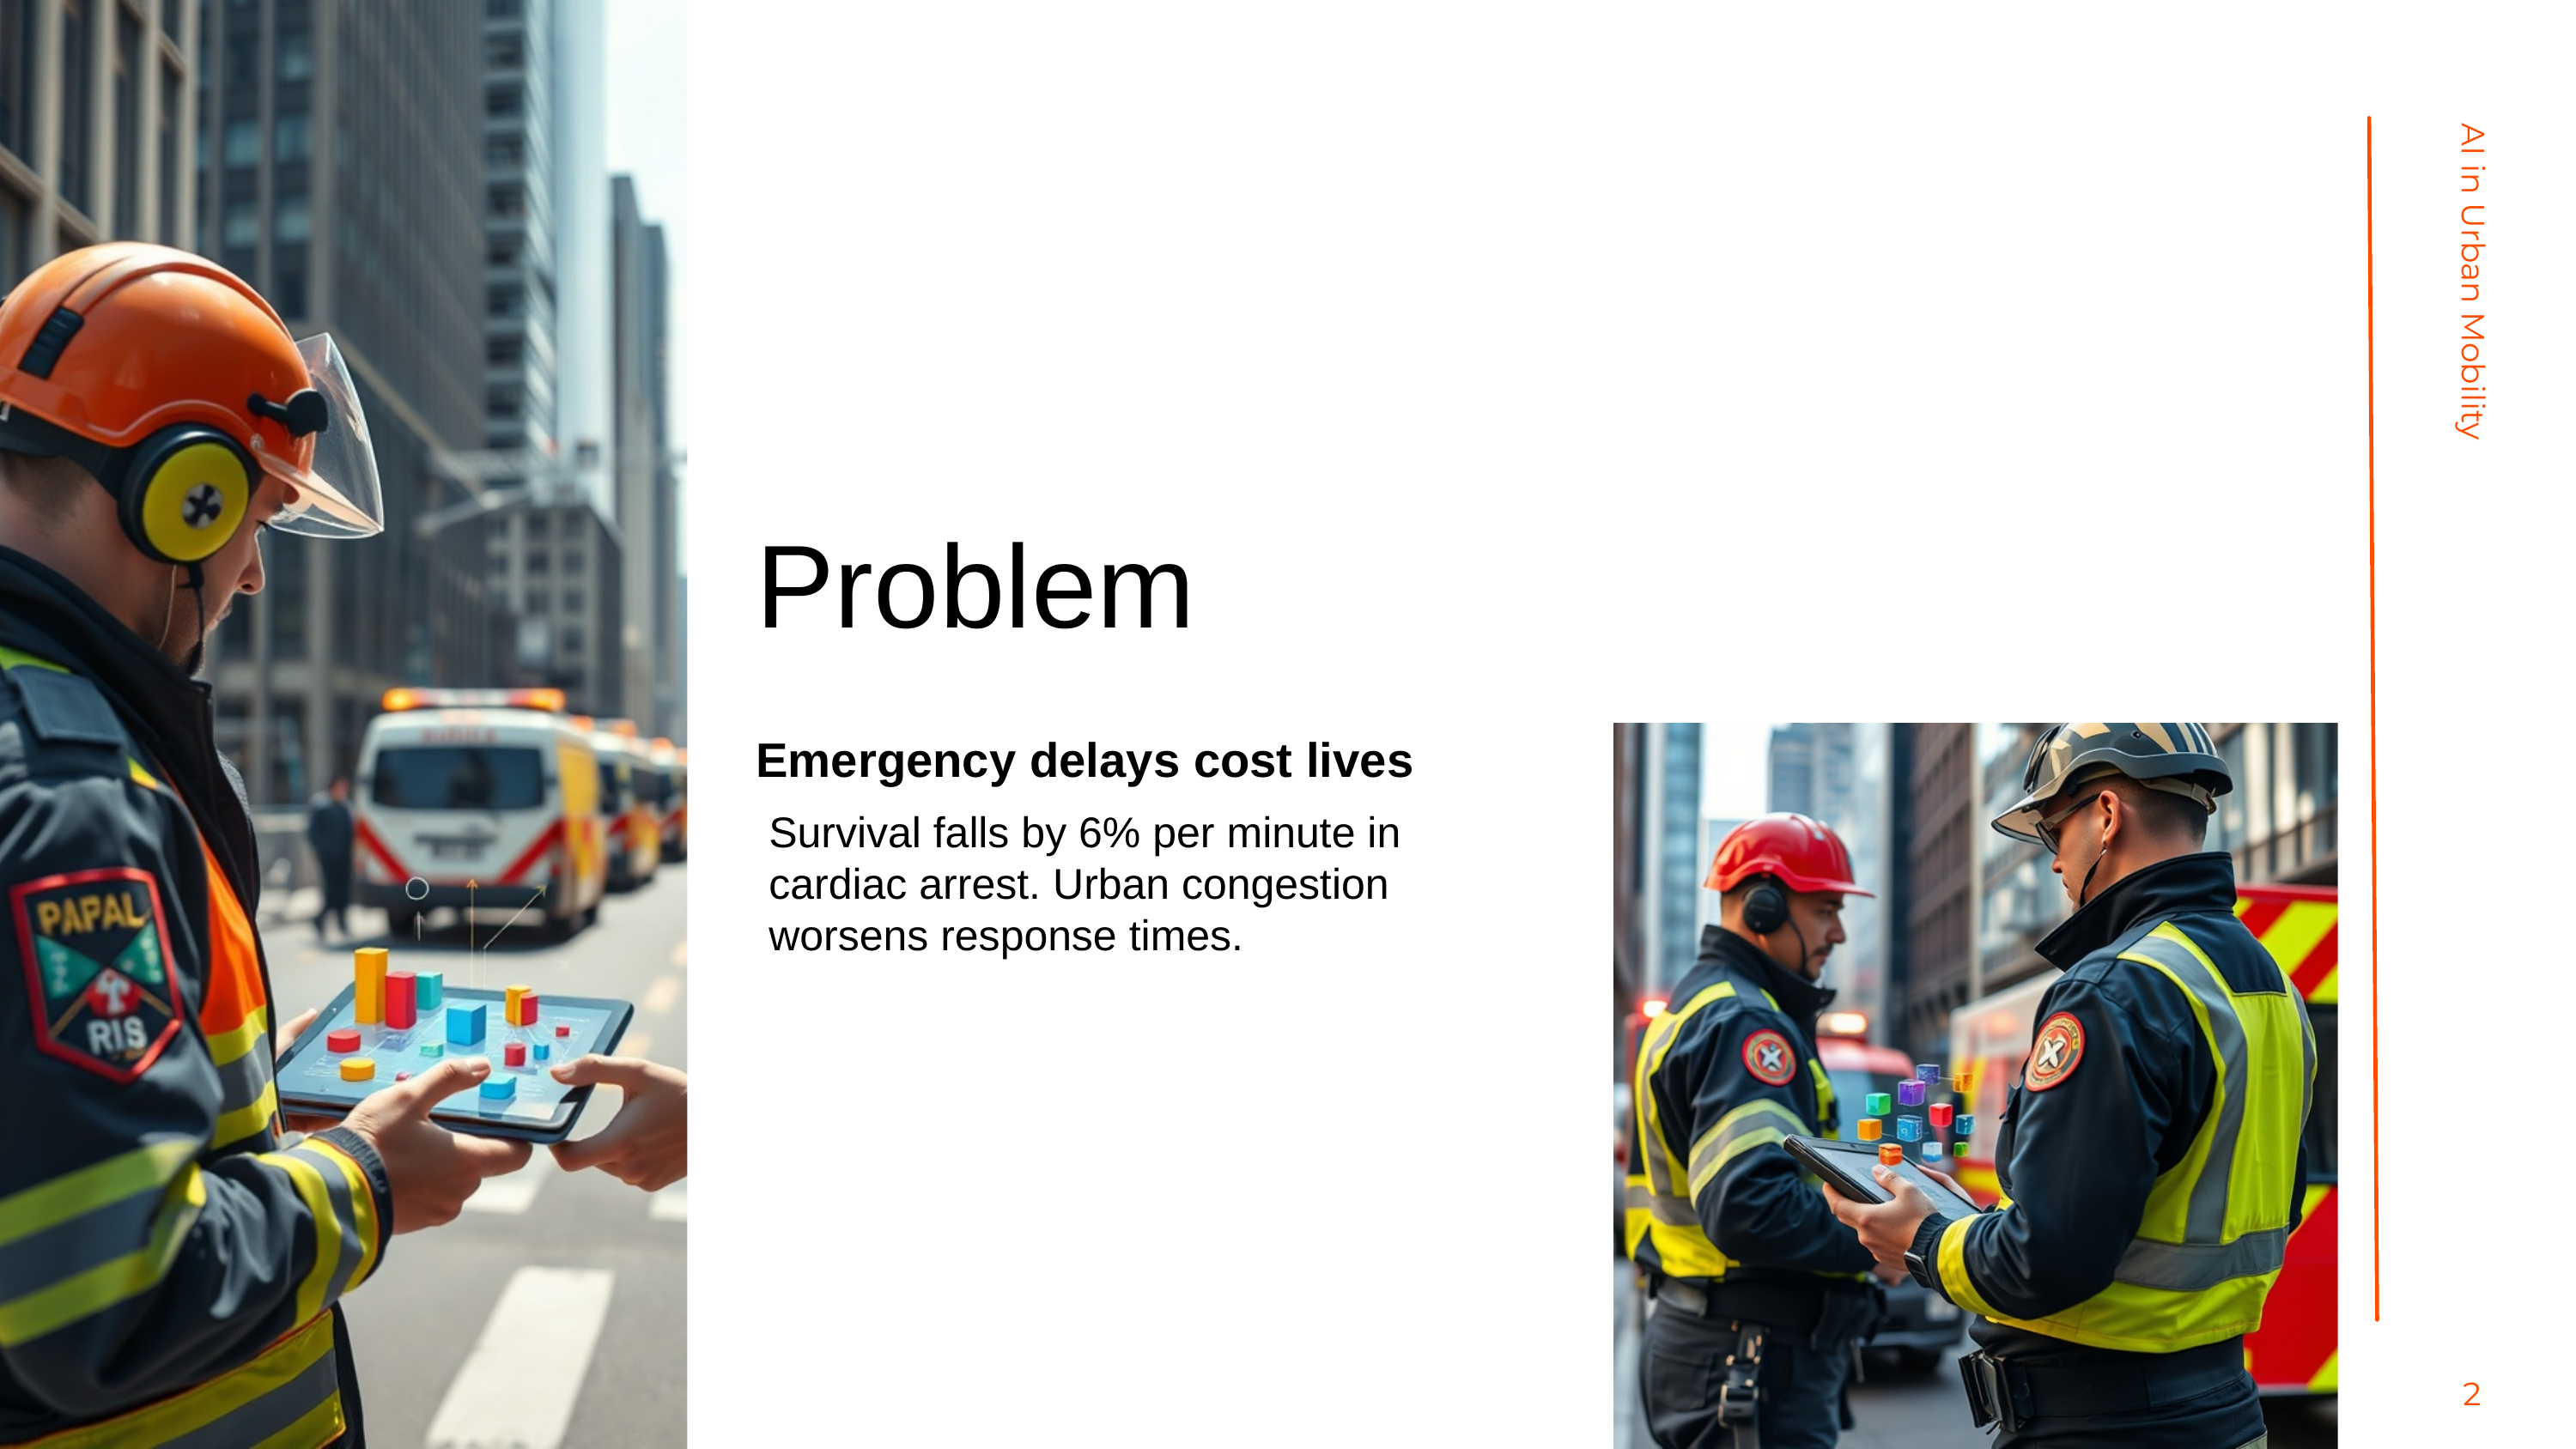

Problem

AI in Urban Mobility

Emergency delays cost lives
Survival falls by 6% per minute in cardiac arrest. Urban congestion worsens response times.

2